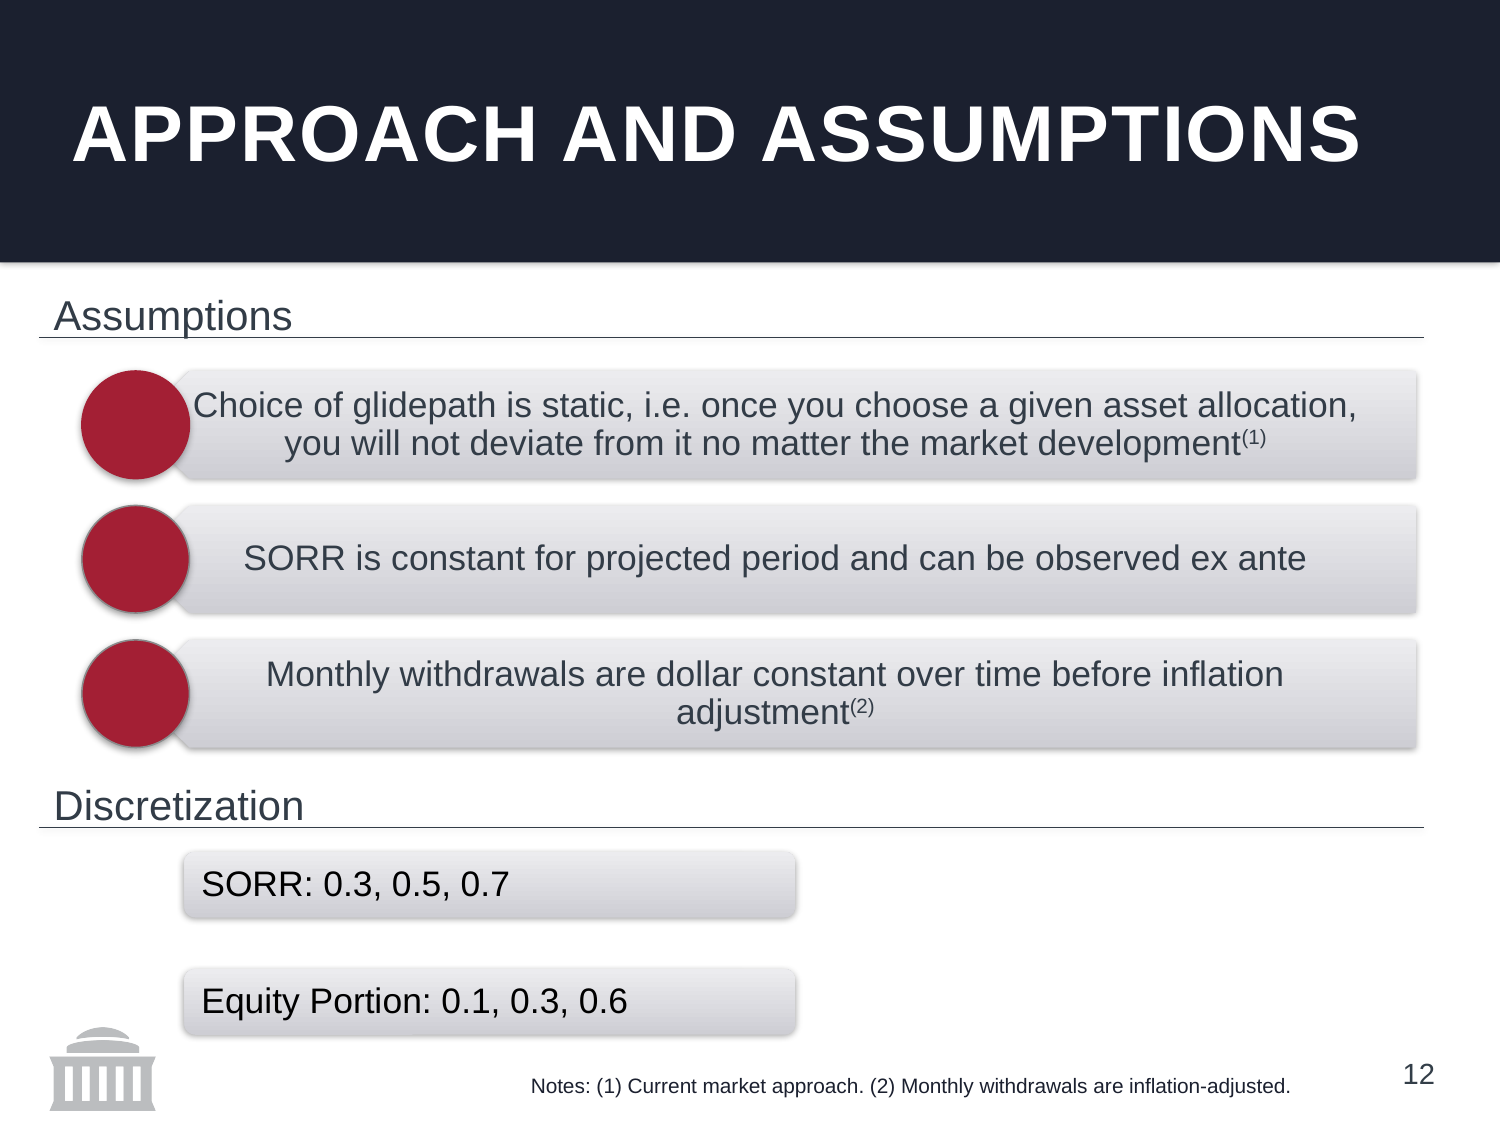

#
Approach and Assumptions
Assumptions
Choice of glidepath is static, i.e. once you choose a given asset allocation, you will not deviate from it no matter the market development(1)
SORR is constant for projected period and can be observed ex ante
Monthly withdrawals are dollar constant over time before inflation adjustment(2)
Discretization
SORR: 0.3, 0.5, 0.7

Equity Portion: 0.1, 0.3, 0.6

12
Notes: (1) Current market approach. (2) Monthly withdrawals are inflation-adjusted.